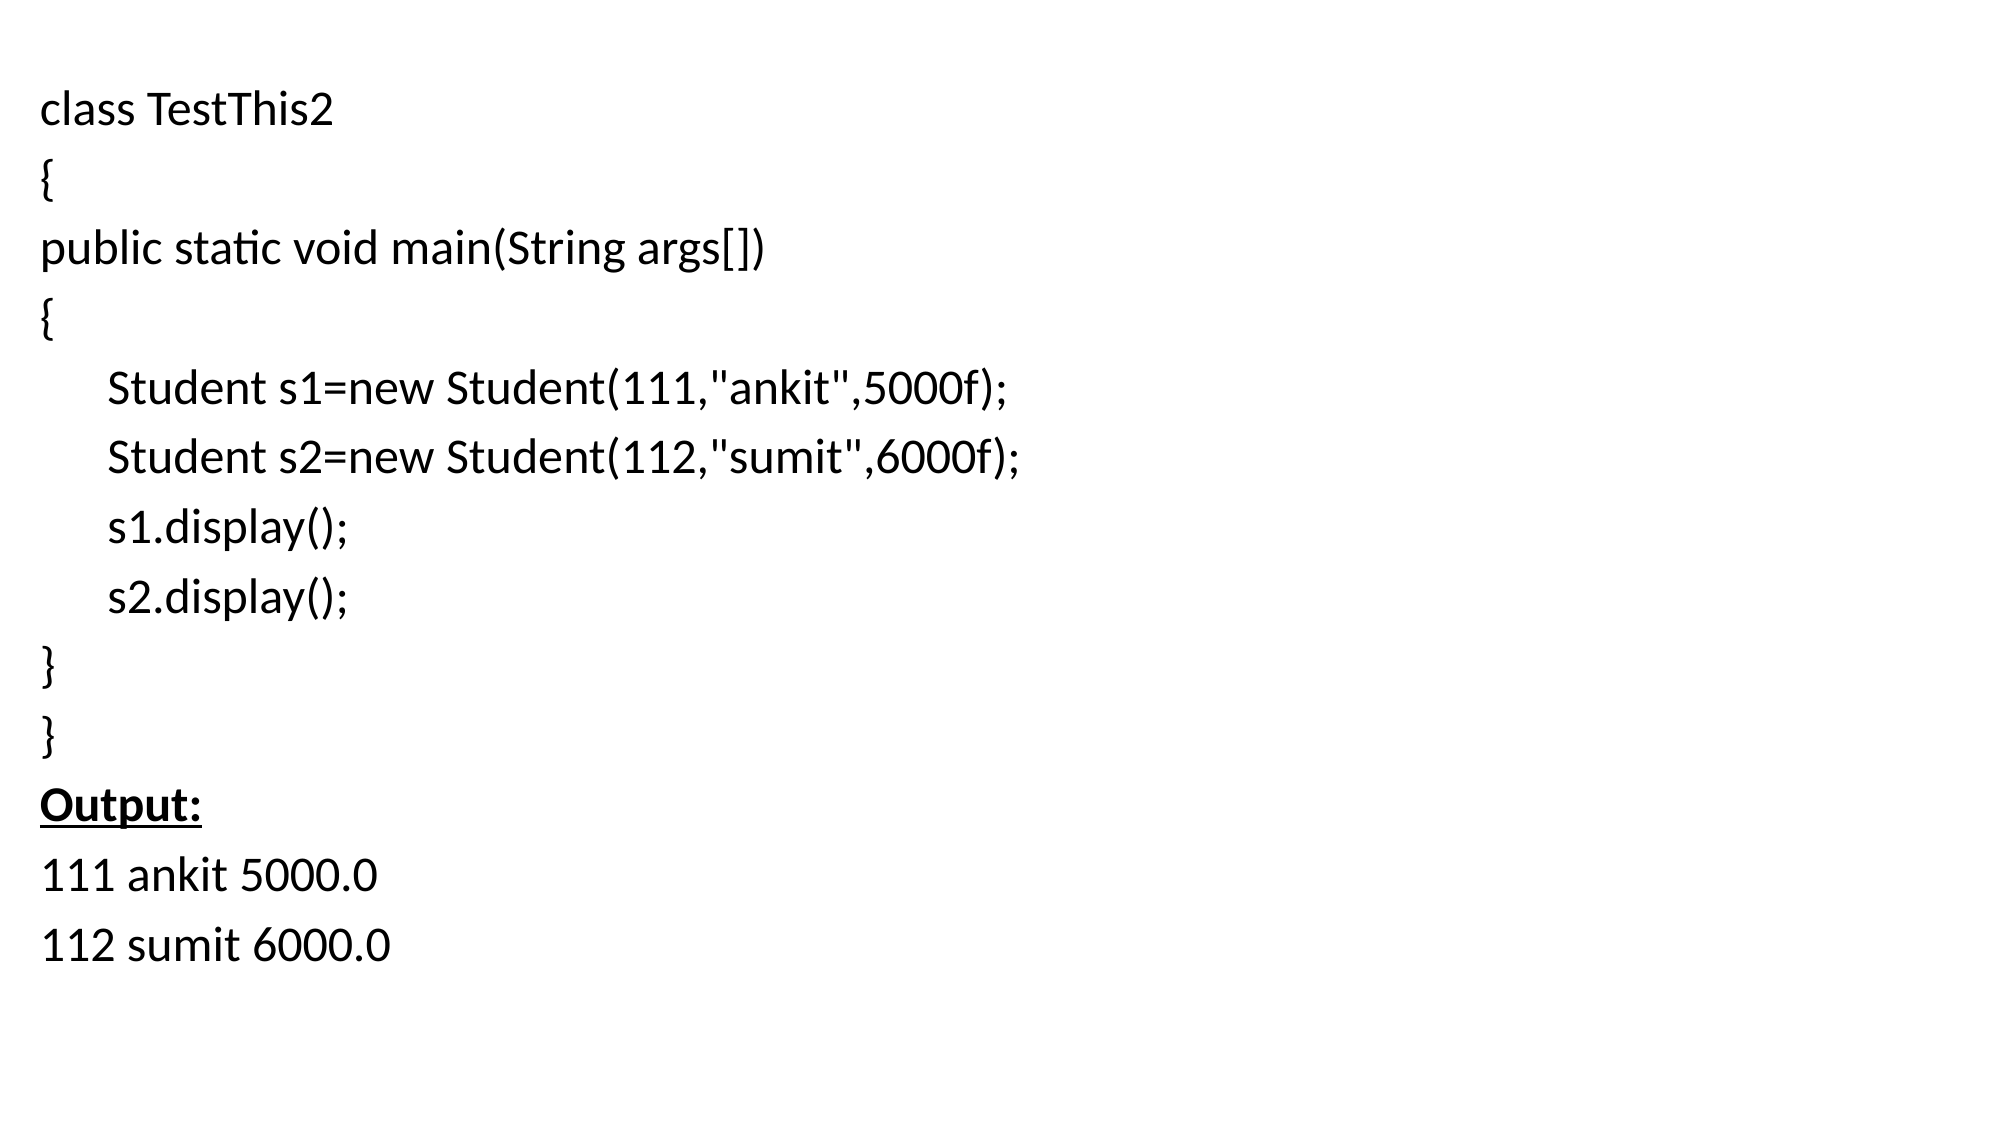

class TestThis2
{
public static void main(String args[])
{
      Student s1=new Student(111,"ankit",5000f);
      Student s2=new Student(112,"sumit",6000f);
      s1.display();
      s2.display();
}
}
Output:
111 ankit 5000.0
112 sumit 6000.0